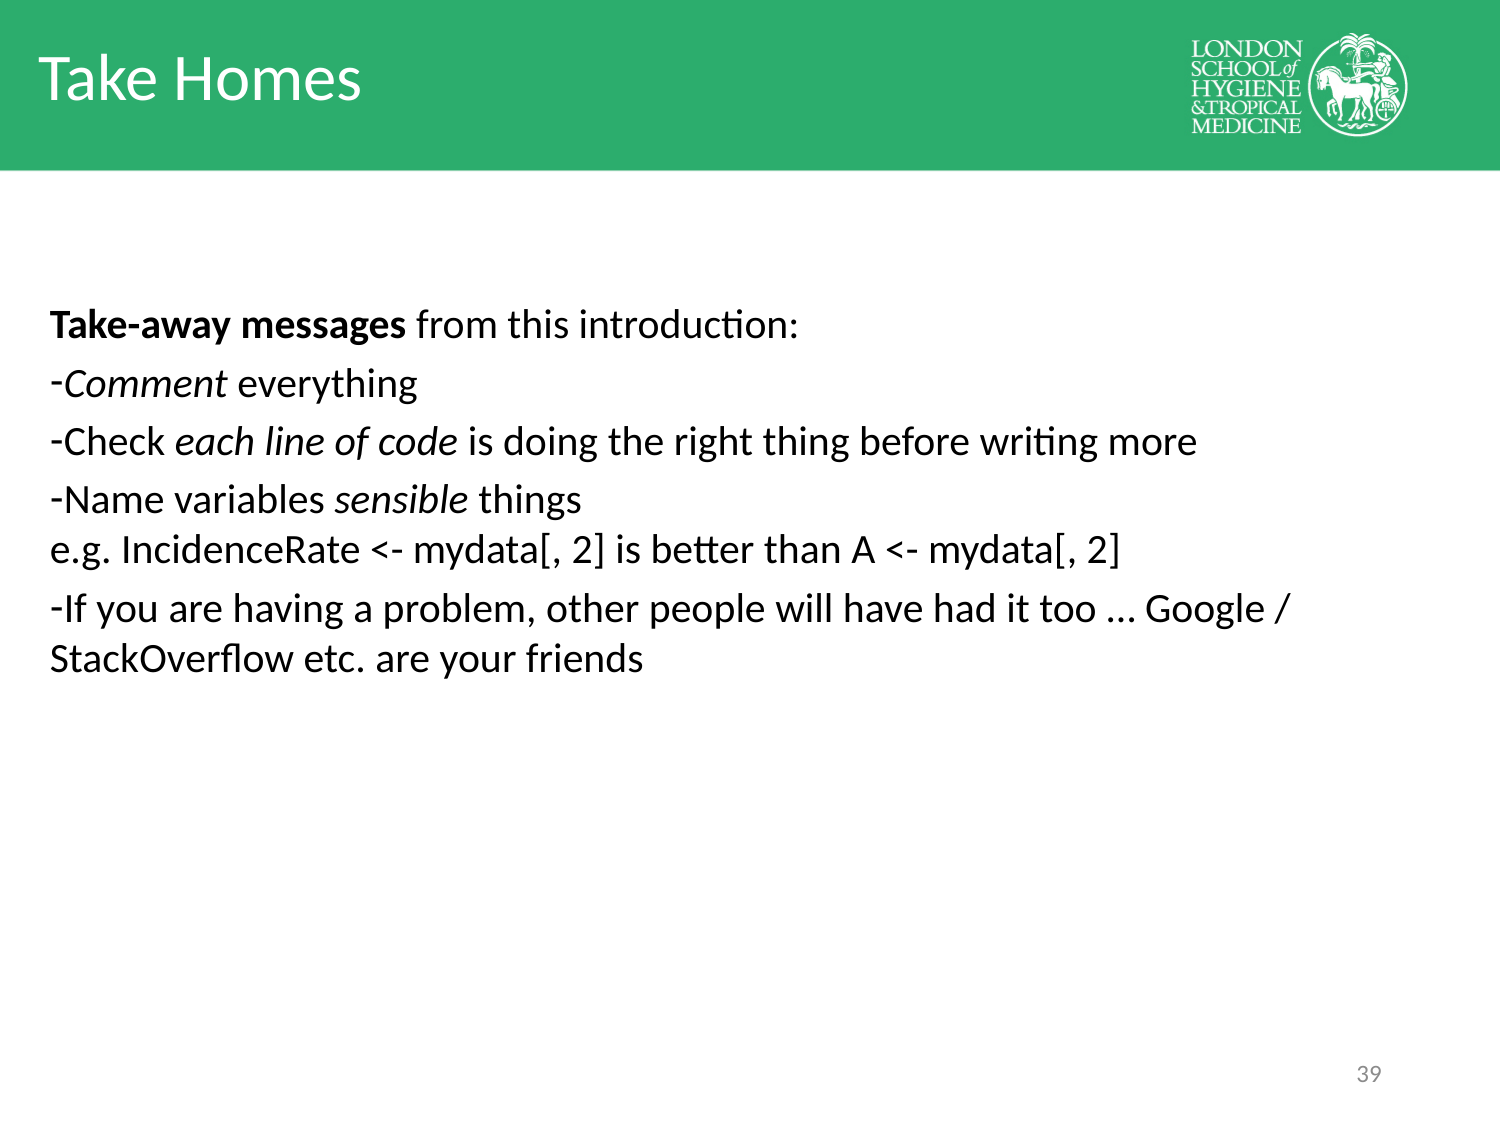

Take Homes
Take-away messages from this introduction:
Comment everything
Check each line of code is doing the right thing before writing more
Name variables sensible things
e.g. IncidenceRate <- mydata[, 2] is better than A <- mydata[, 2]
If you are having a problem, other people will have had it too … Google / StackOverflow etc. are your friends
39